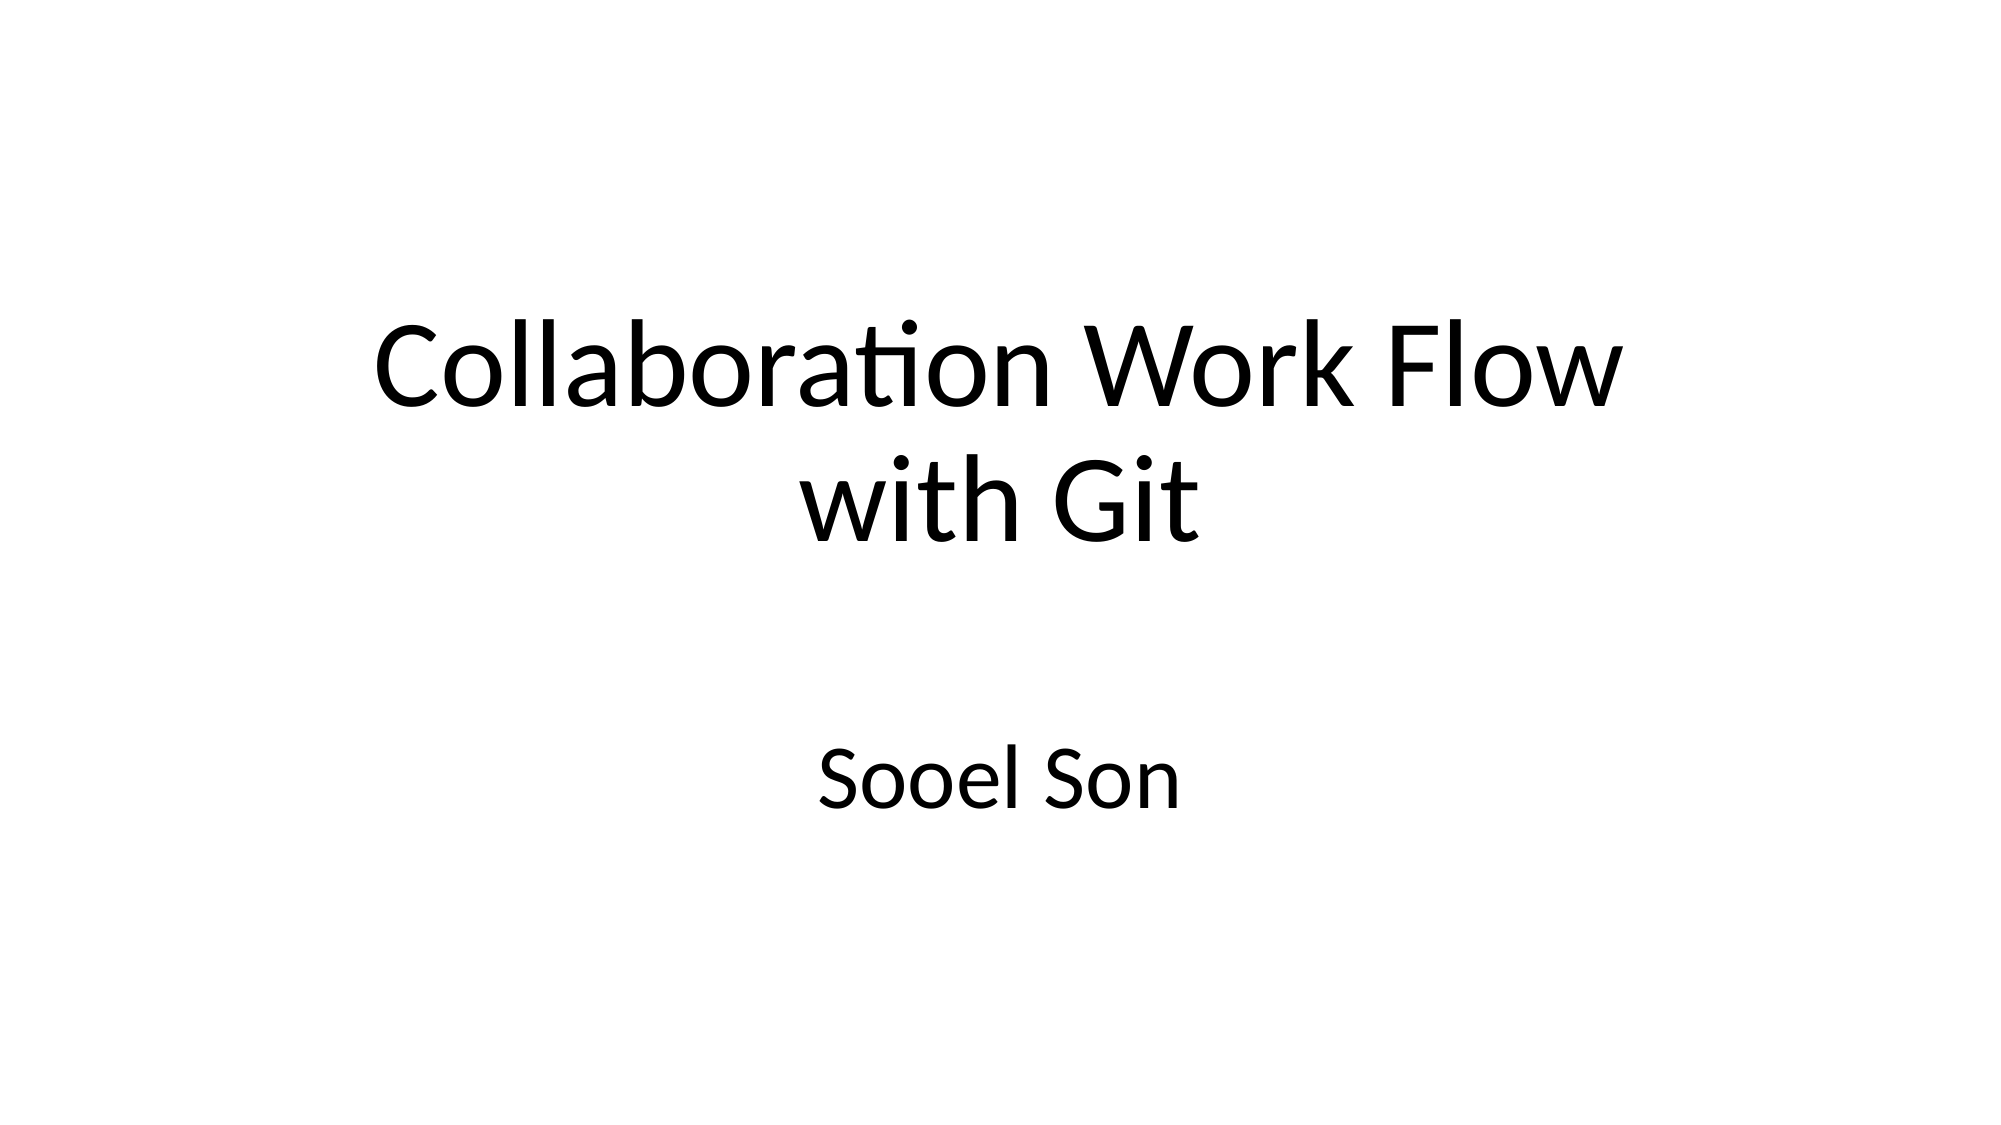

# Collaboration Work Flow with Git

Sooel Son